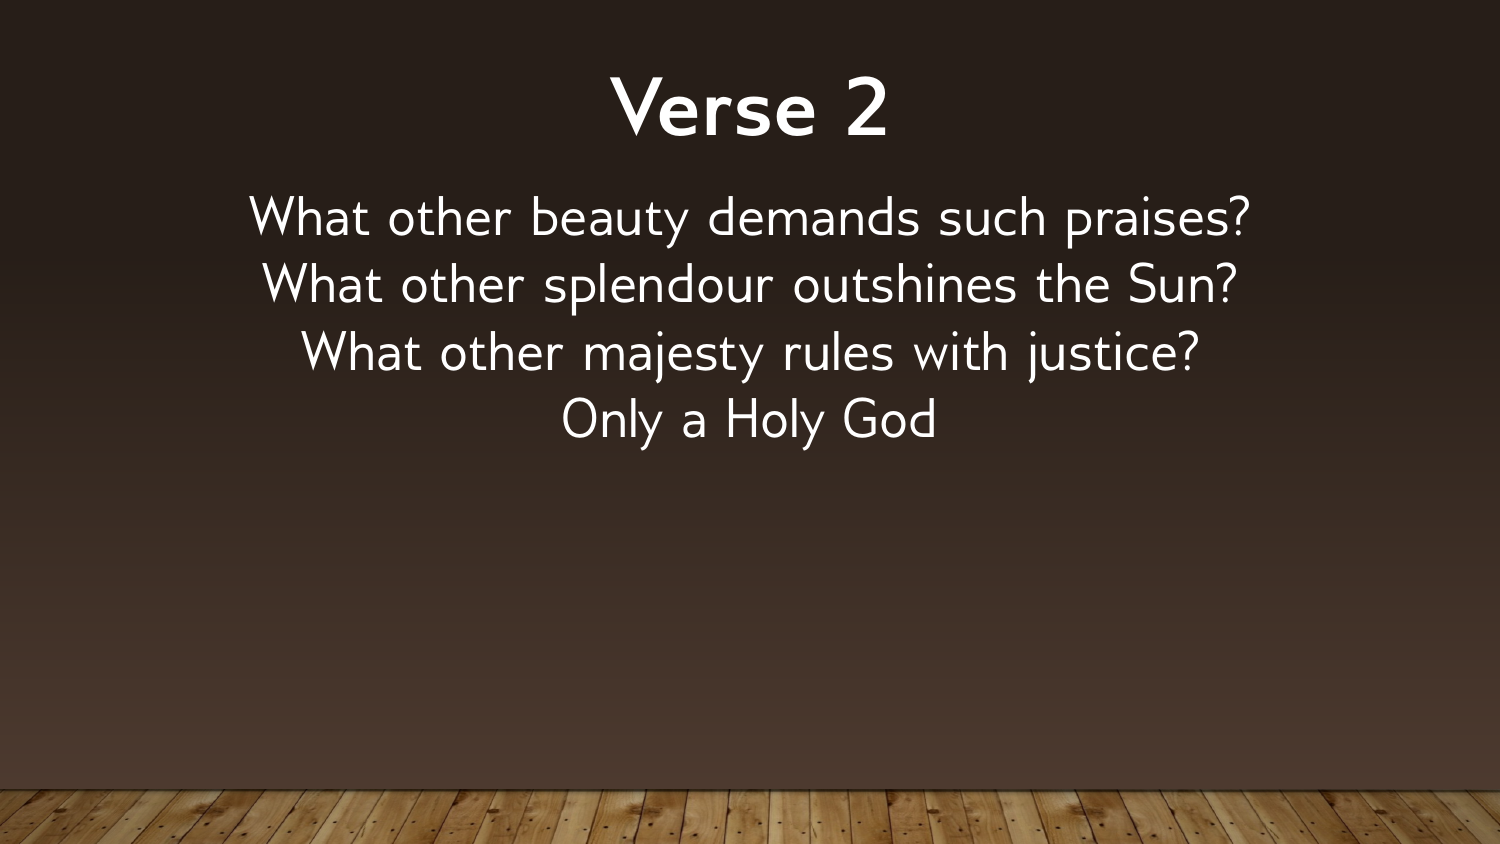

Verse 2
What other beauty demands such praises?
What other splendour outshines the Sun?
What other majesty rules with justice?
Only a Holy God